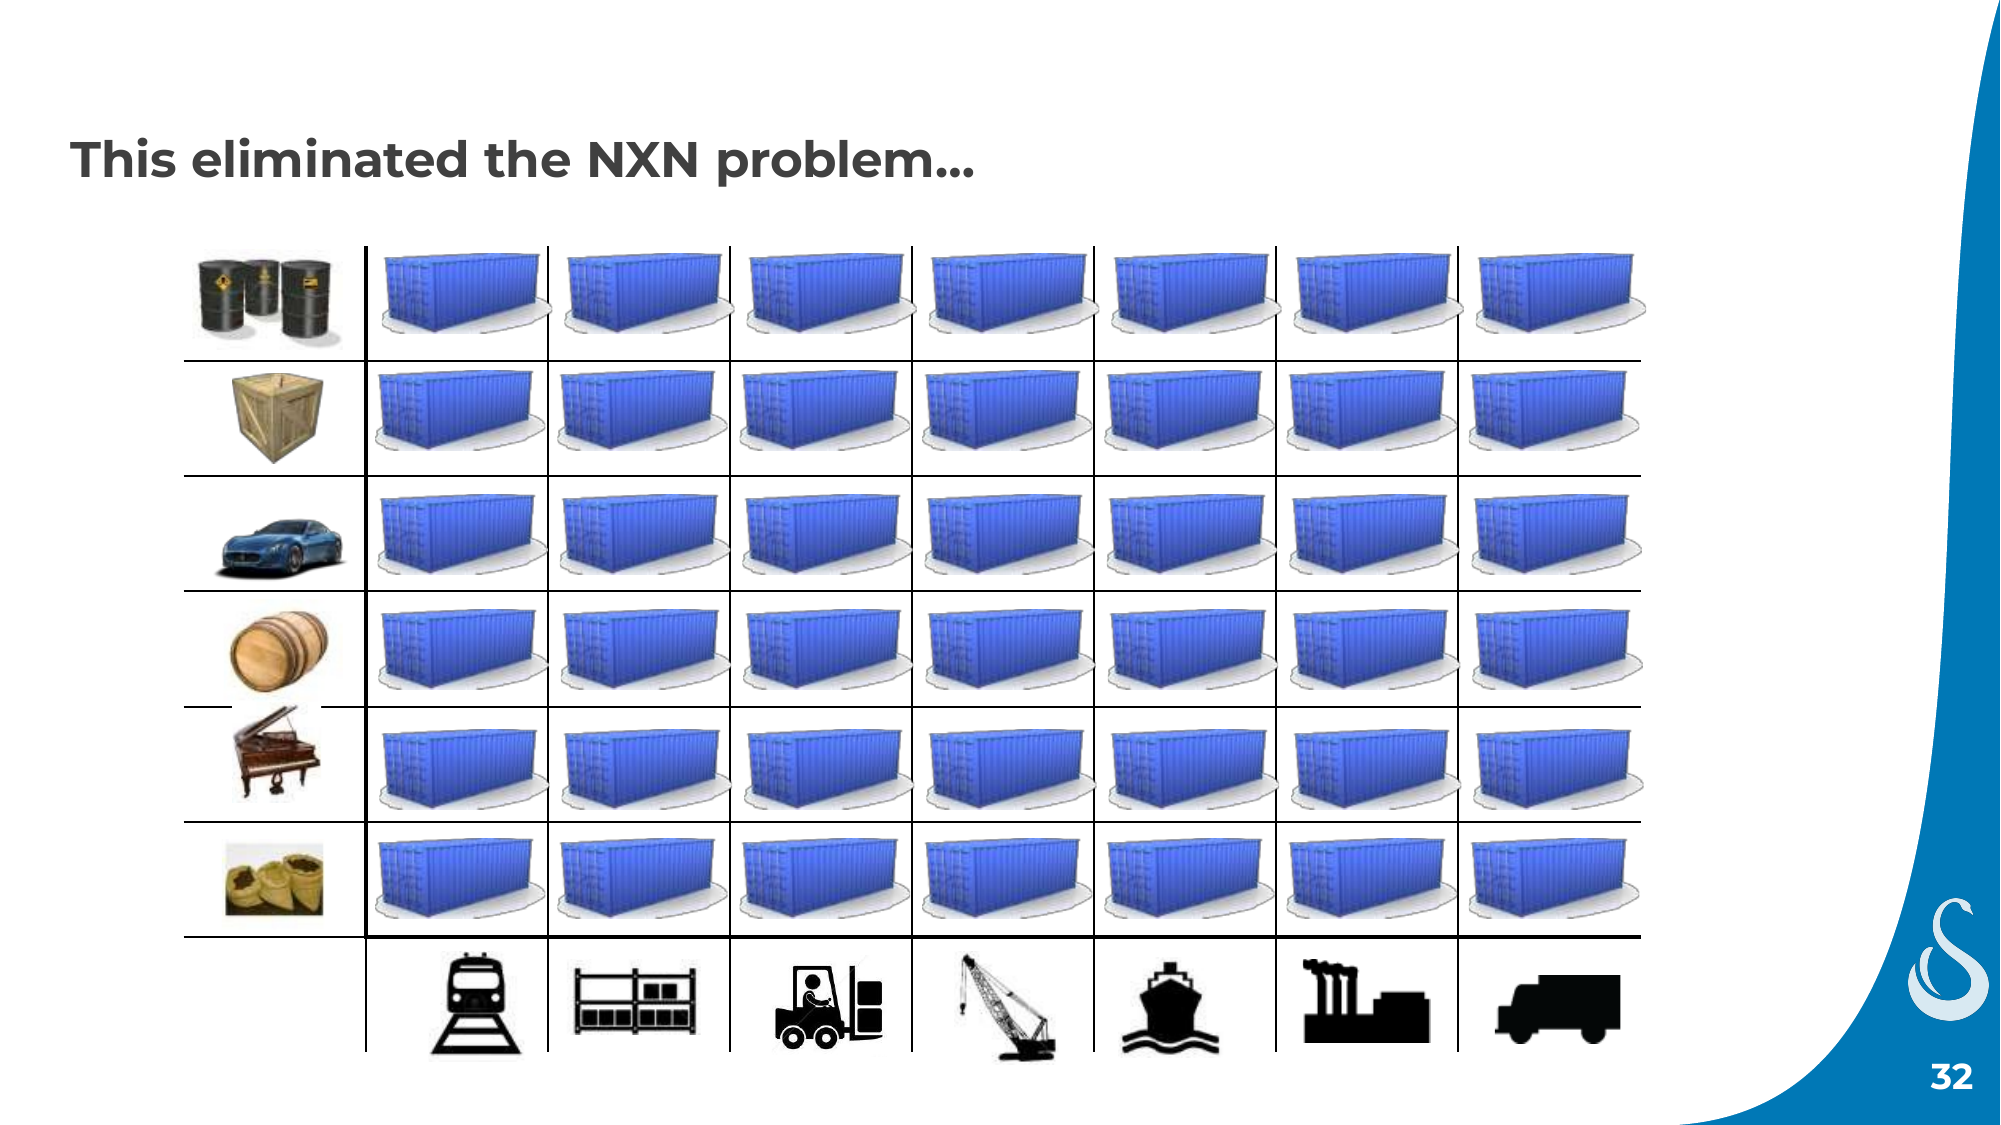

# This eliminated the NXN problem…

32